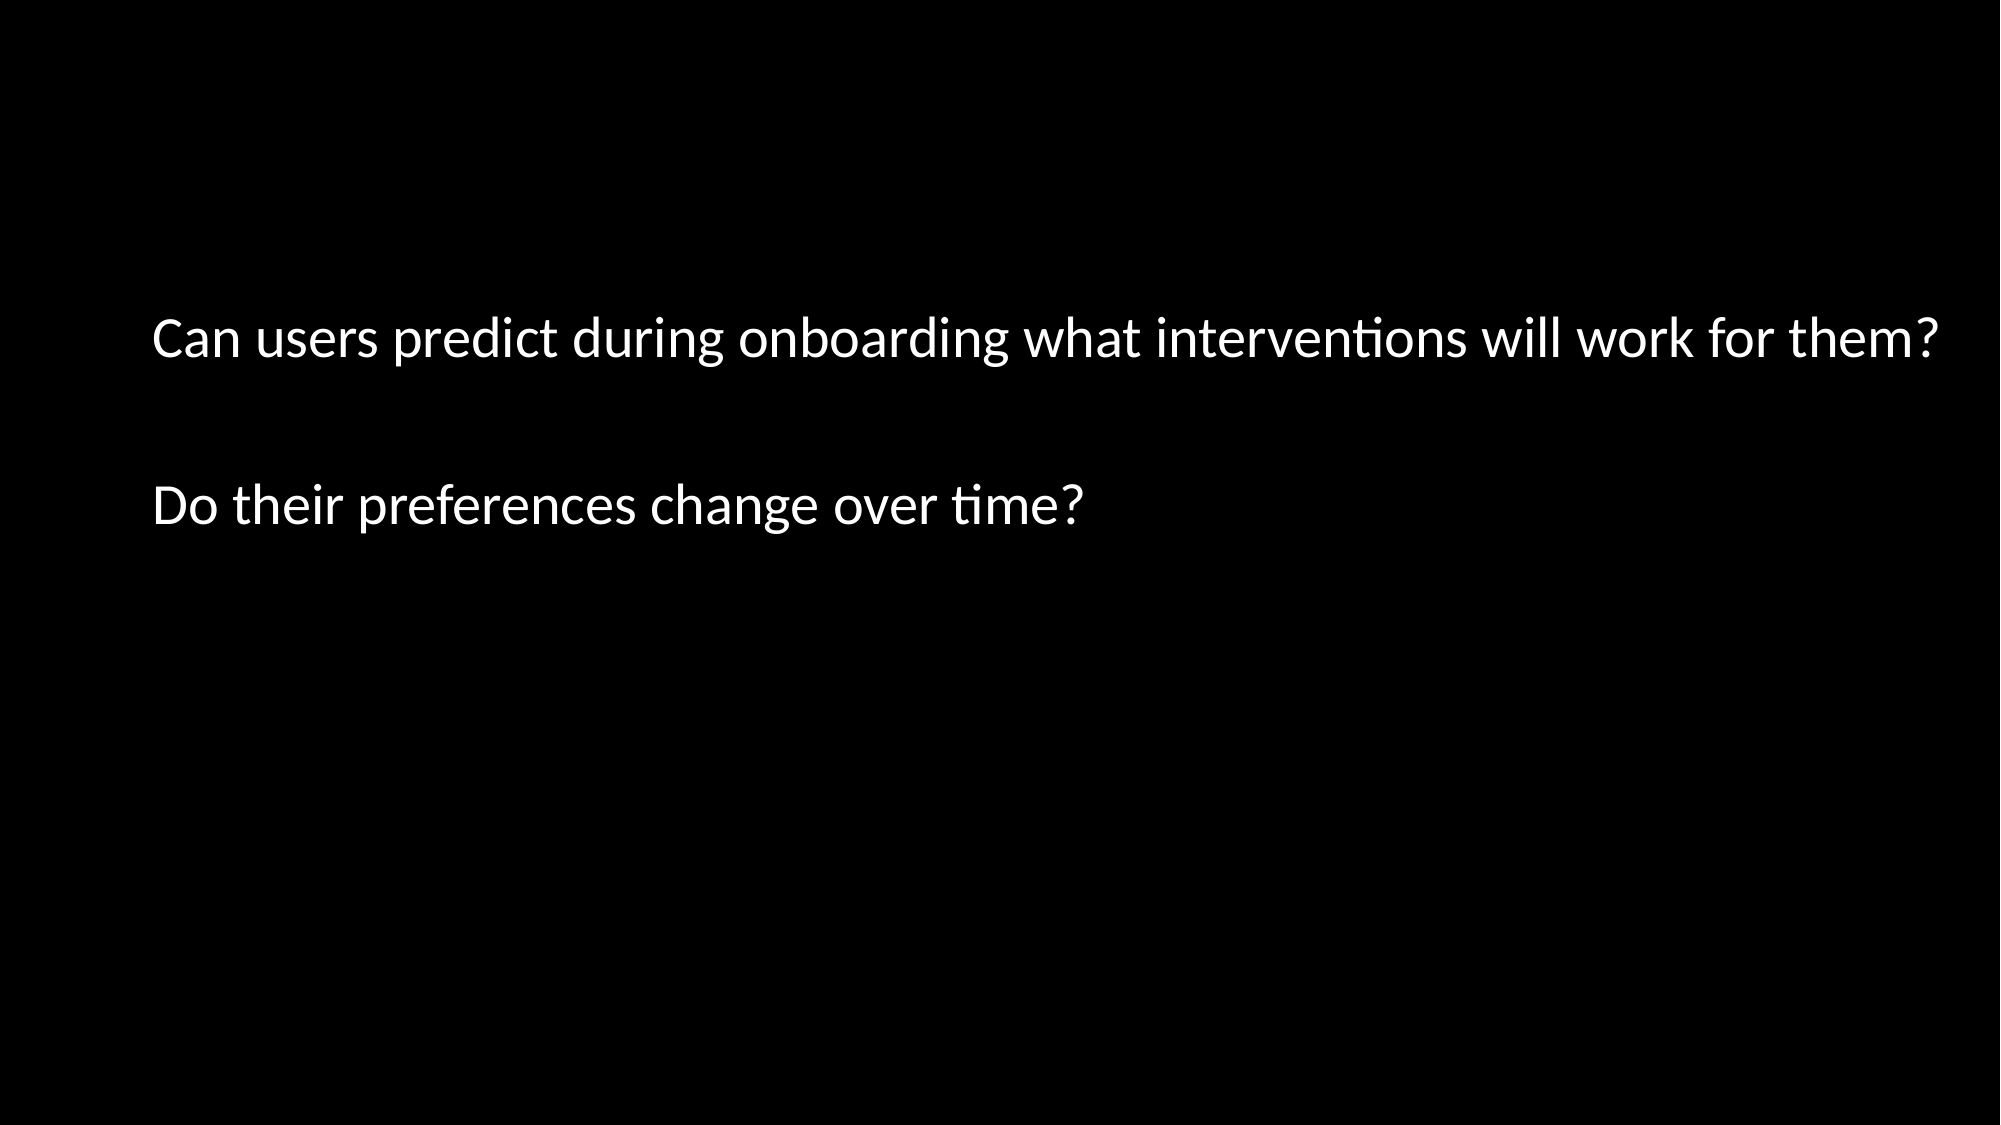

Can users predict during onboarding what interventions will work for them?

Do their preferences change over time?